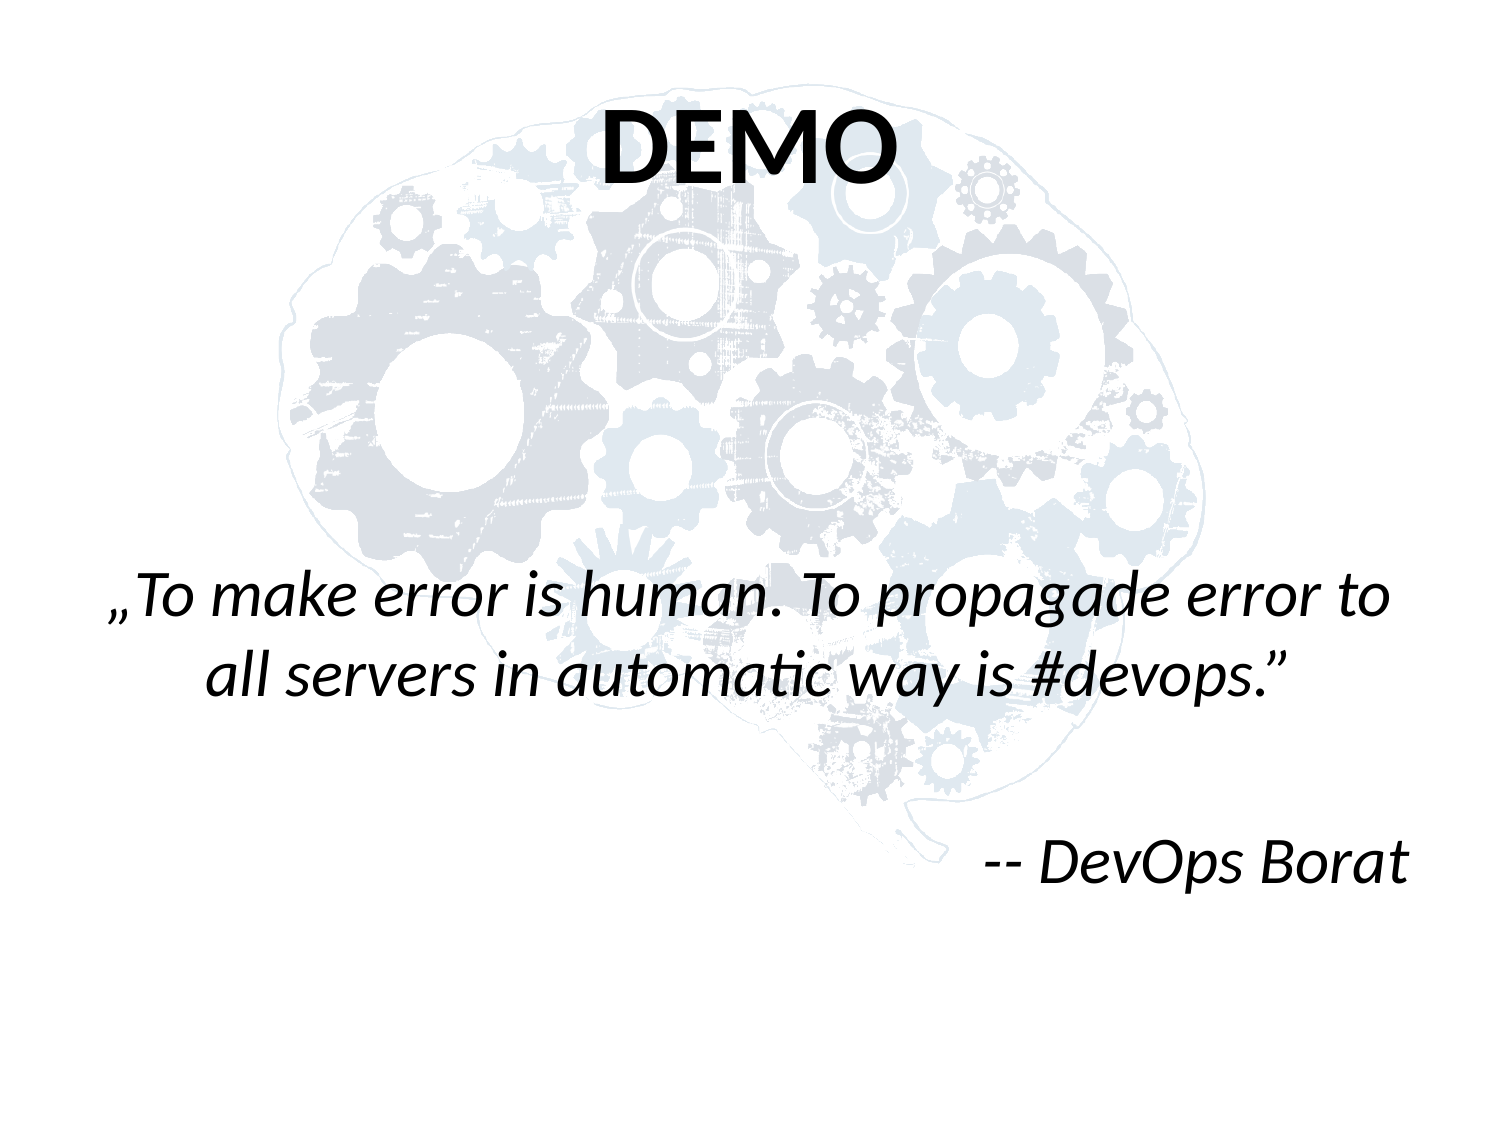

# DEMO

„To make error is human. To propagade error to all servers in automatic way is #devops.”

-- DevOps Borat